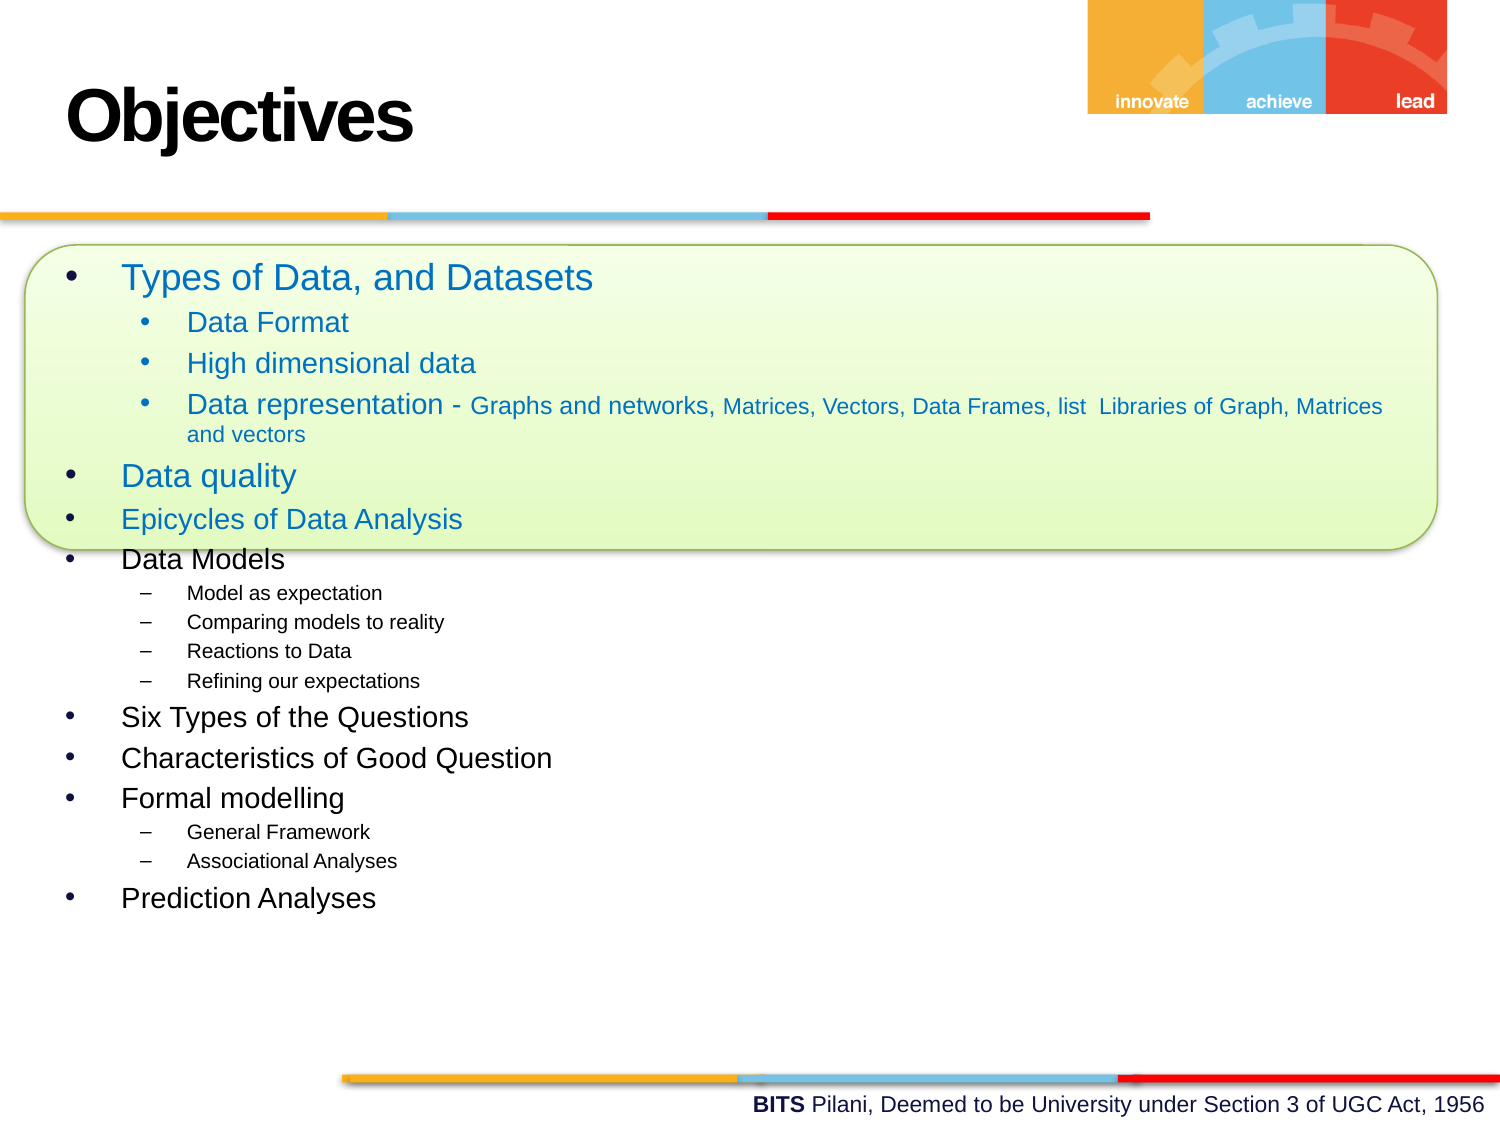

Objectives

Types of Data, and Datasets
Data Format
High dimensional data
Data representation - Graphs and networks, Matrices, Vectors, Data Frames, list  Libraries of Graph, Matrices and vectors
Data quality
Epicycles of Data Analysis
Data Models
Model as expectation
Comparing models to reality
Reactions to Data
Refining our expectations
Six Types of the Questions
Characteristics of Good Question
Formal modelling
General Framework
Associational Analyses
Prediction Analyses